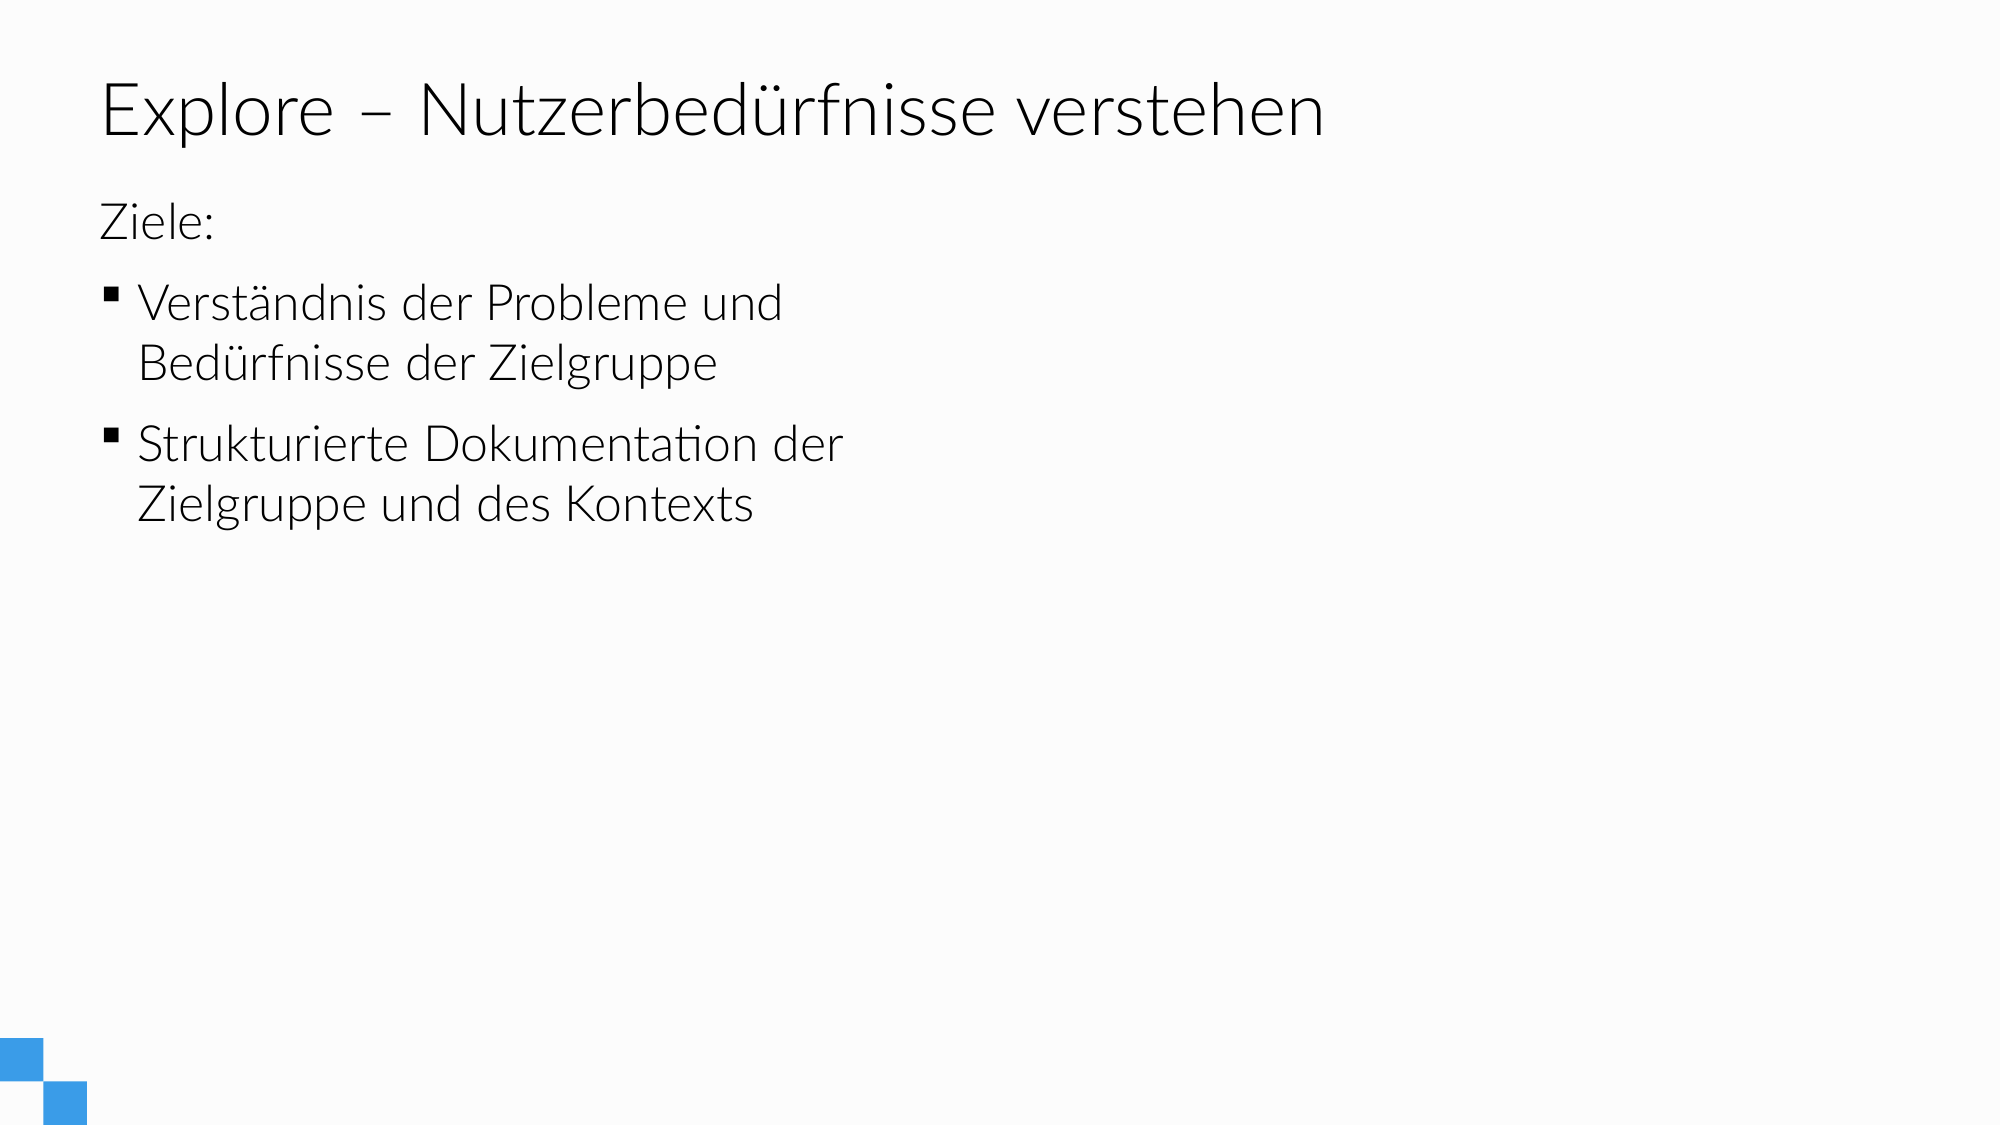

# Explore – Nutzerbedürfnisse verstehen
Ziele:
Verständnis der Probleme und Bedürfnisse der Zielgruppe
Strukturierte Dokumentation der Zielgruppe und des Kontexts